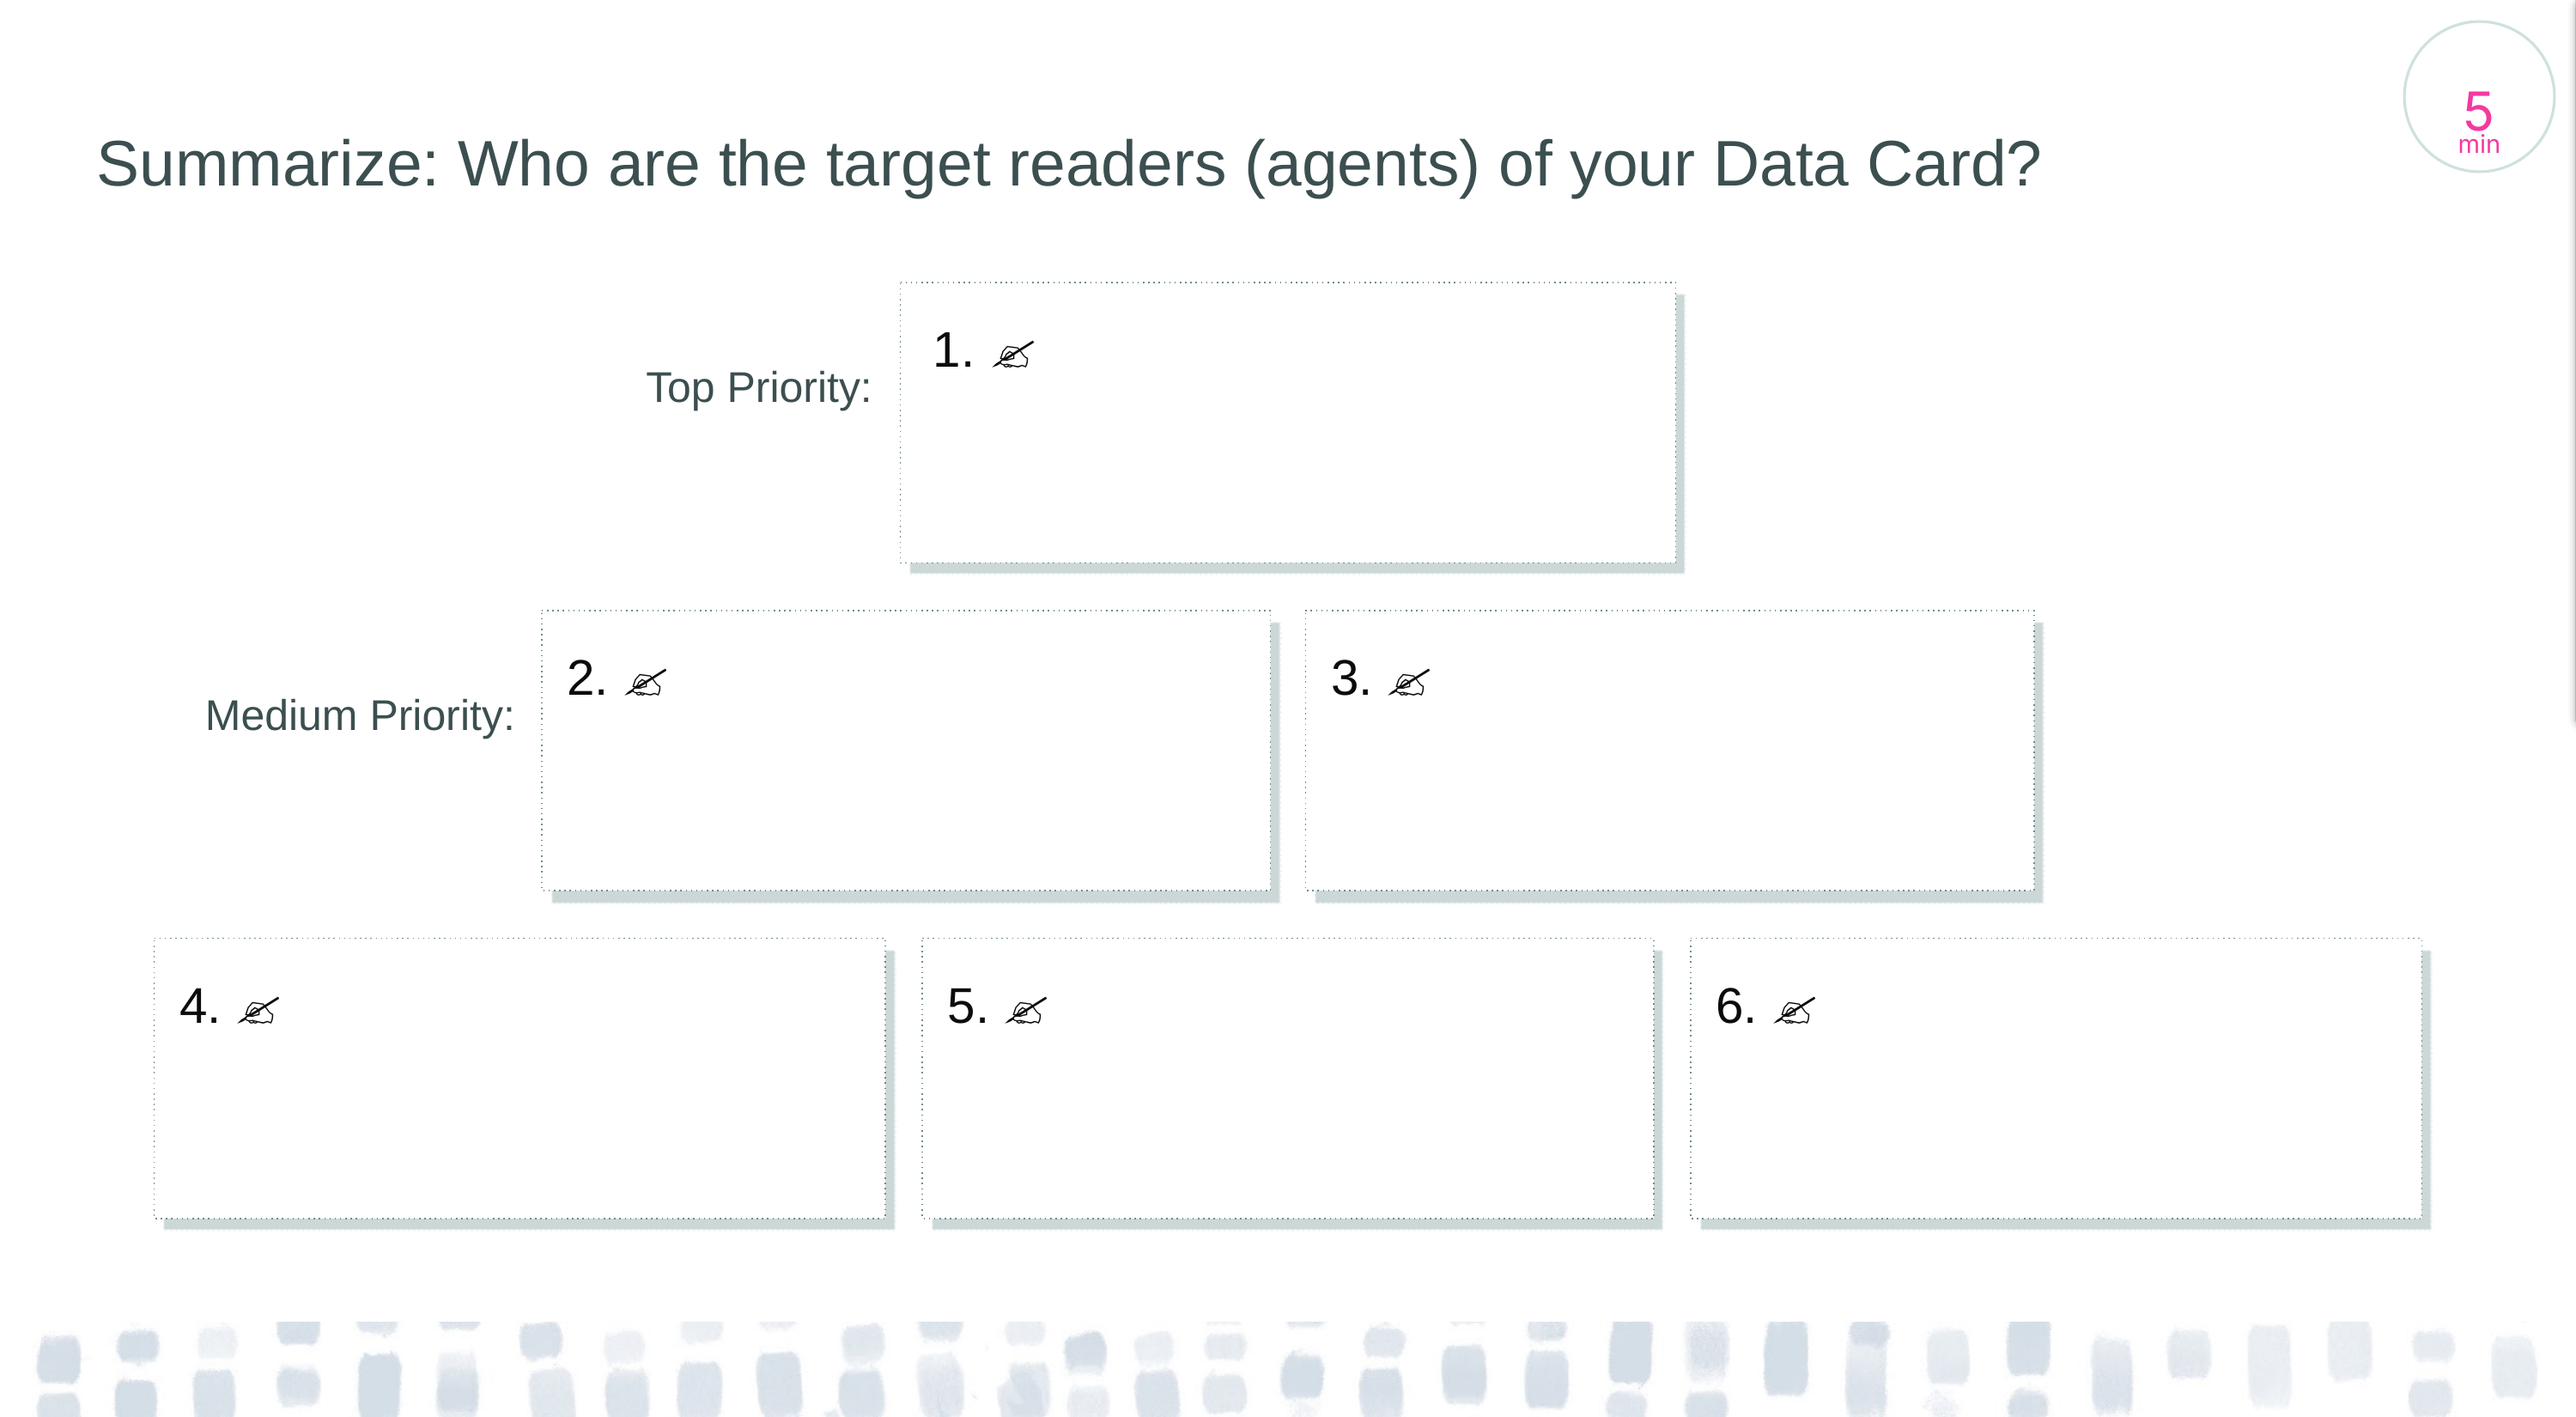

Facilitator’s note

If your group is unable to reach agreement on your agents, we suggest using the Priority Matrix.

Delete this note once you’re done with it.

5
min
# Summarize: Who are the target readers (agents) of your Data Card?
✍️
Top Priority:
2. ✍️
3. ✍️
Medium Priority:
4. ✍️
5. ✍️
6. ✍️